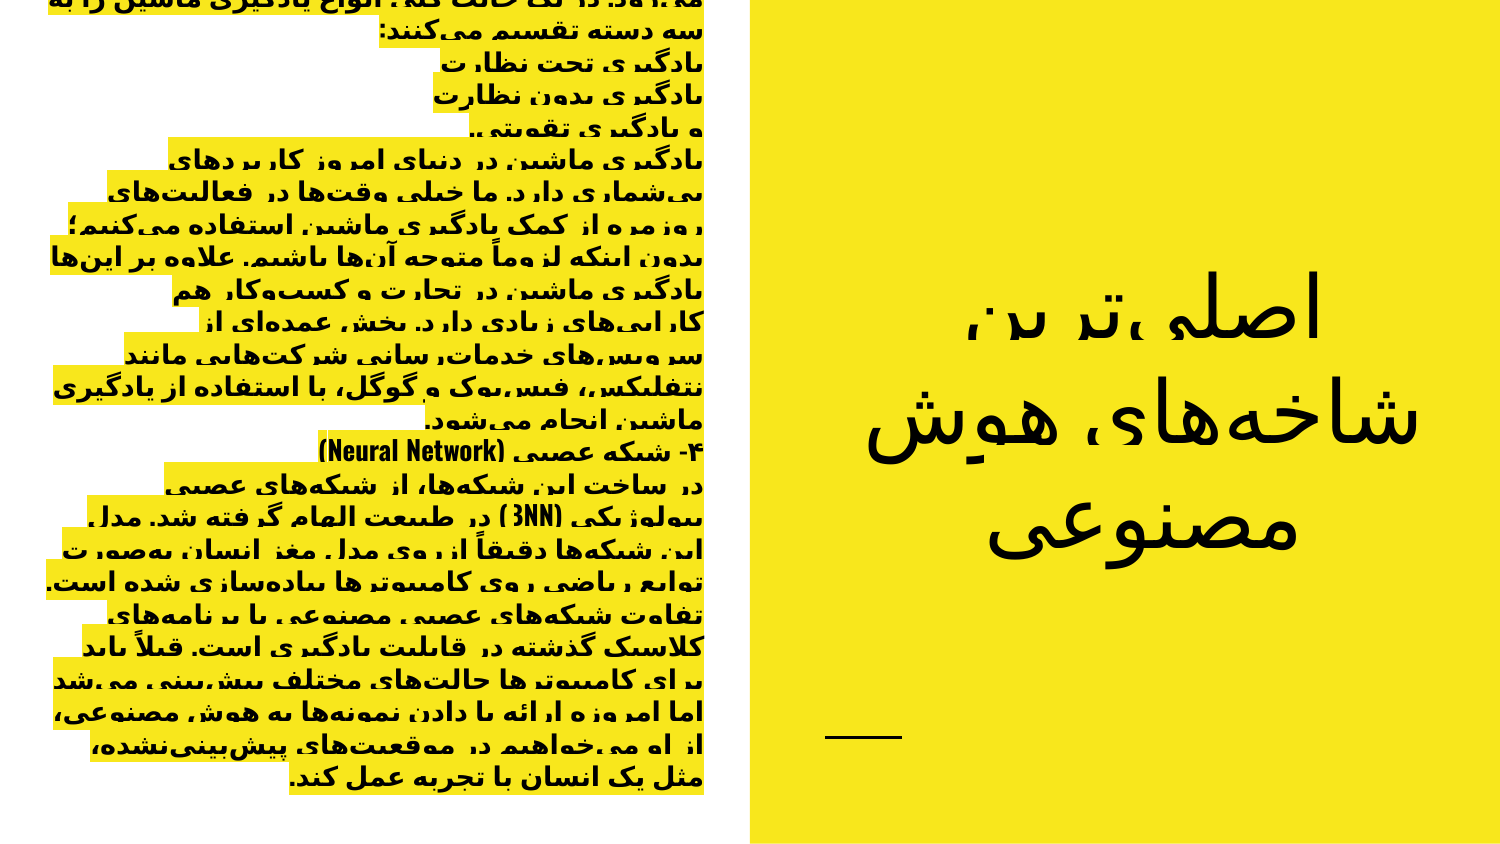

# ۳- یادگیری ماشین (Machine Learning)
یادگیری ماشین هوشمند کردن رایانه‌هاست بدون اینکه مستقیماً به آنها یاد بدهیم چطور رفتار کنند. رایانه‌ها می‌توانند با استفاده از حجم عظیمی از داده، به طور خودکار الگوهایی تکرارشونده را بدون دخالت انسان یاد بگیرند. یادگیری این الگوریتم‌ها به تقلید از شیوه یادگیری انسان انجام می‌شود و با بیشتر شدن تجربه رایانه، به‌تدریج دقت آن هم بالاتر می‌رود. در یک حالت کلی انواع یادگیری ماشین را به سه دسته تقسیم می‌کنند:
یادگیری تحت نظارت
یادگیری بدون نظارت
و یادگیری تقویتی.
یادگیری ماشین در دنیای امروز کاربردهای بی‌شماری دارد. ما خیلی وقت‌ها در فعالیت‌های روزمره از کمک یادگیری ماشین استفاده می‌کنیم؛ بدون اینکه لزوماً متوجه آن‌ها باشیم. علاوه بر این‌ها یادگیری ماشین در تجارت و کسب‌وکار هم کارایی‌های زیادی دارد. بخش عمده‌ای از سرویس‌های خدمات‌رسانی شرکت‌هایی مانند نتفلیکس، فیس‌بوک و گوگل، با استفاده از یادگیری ماشین انجام می‌شود.
۴- شبکه عصبی (Neural Network)
در ساخت این شبکه‌ها، از شبکه‌های عصبی بیولوژیکی (BNN) در طبیعت الهام گرفته شد. مدل این شبکه‌ها دقیقاً ازروی مدل مغز انسان به‌صورت توابع ریاضی روی کامپیوترها پیاده‌سازی شده است. تفاوت شبکه‌های عصبی مصنوعی با برنامه‌های کلاسیک گذشته در قابلیت یادگیری است. قبلاً باید برای کامپیوترها حالت‌های مختلف پیش‌بینی می‌شد اما امروزه ارائه با دادن نمونه‌ها به هوش مصنوعی، از او می‌خواهیم در موقعیت‌های پیش‌بینی‌نشده، مثل یک انسان با تجربه عمل کند.

اصلی‌ترین شاخه‌های هوش مصنوعی